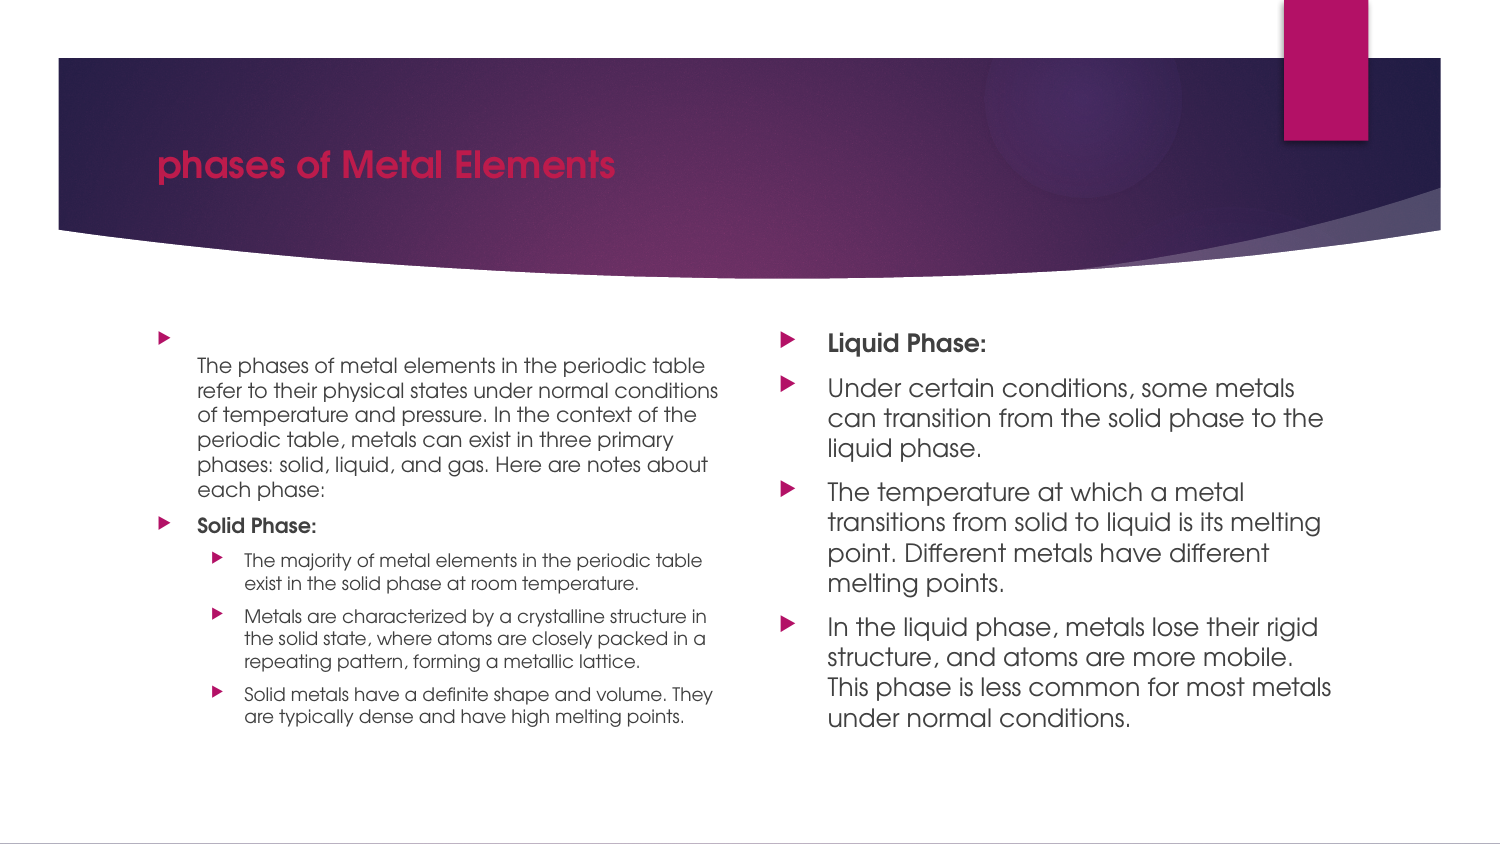

# phases of Metal Elements
The phases of metal elements in the periodic table refer to their physical states under normal conditions of temperature and pressure. In the context of the periodic table, metals can exist in three primary phases: solid, liquid, and gas. Here are notes about each phase:
Solid Phase:
The majority of metal elements in the periodic table exist in the solid phase at room temperature.
Metals are characterized by a crystalline structure in the solid state, where atoms are closely packed in a repeating pattern, forming a metallic lattice.
Solid metals have a definite shape and volume. They are typically dense and have high melting points.
Liquid Phase:
Under certain conditions, some metals can transition from the solid phase to the liquid phase.
The temperature at which a metal transitions from solid to liquid is its melting point. Different metals have different melting points.
In the liquid phase, metals lose their rigid structure, and atoms are more mobile. This phase is less common for most metals under normal conditions.